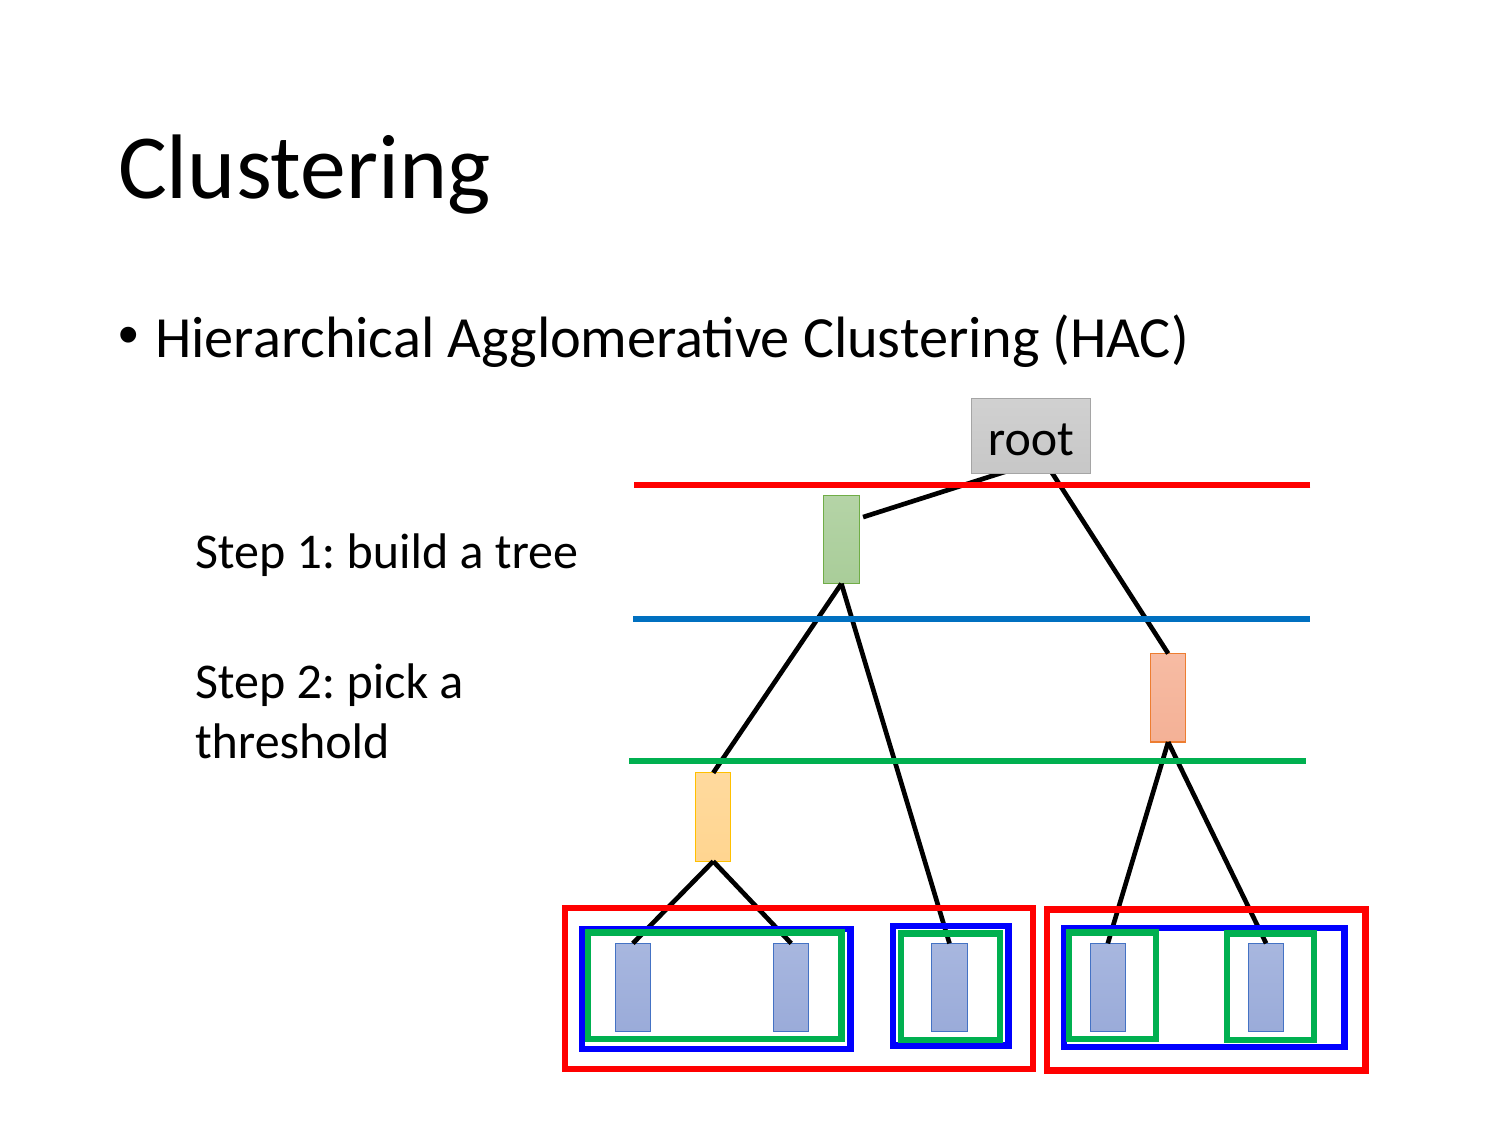

# Clustering
Hierarchical Agglomerative Clustering (HAC)

root

Step 1: build a tree
Step 2: pick a threshold